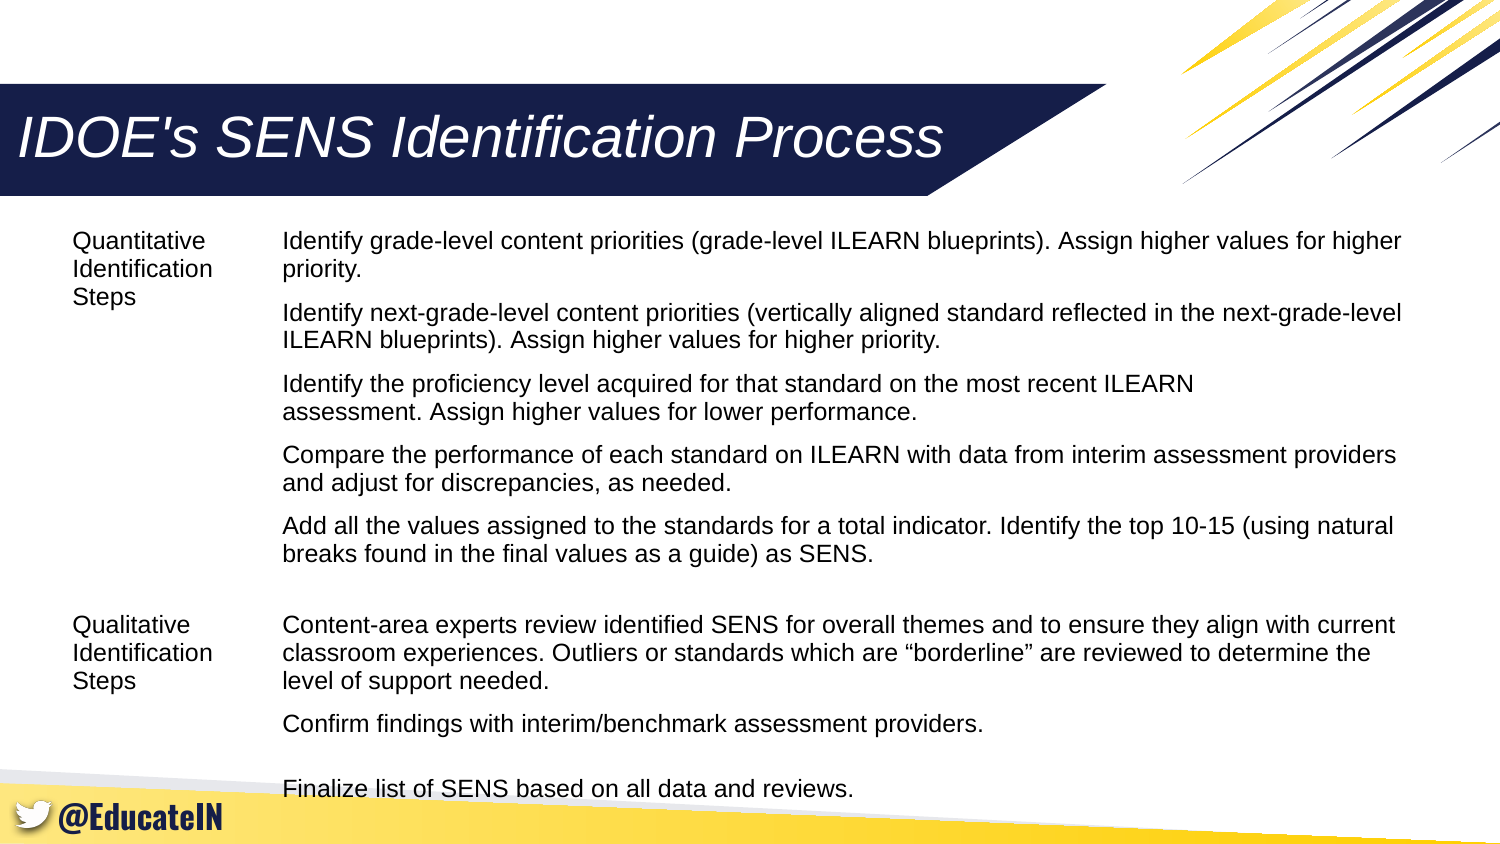

# IDOE's SENS Identification Process
| Quantitative Identification Steps | Identify grade-level content priorities (grade-level ILEARN blueprints). Assign higher values for higher priority. |
| --- | --- |
|  | Identify next-grade-level content priorities (vertically aligned standard reflected in the next-grade-level ILEARN blueprints). Assign higher values for higher priority. |
|  | Identify the proficiency level acquired for that standard on the most recent ILEARN assessment. Assign higher values for lower performance. |
|  | Compare the performance of each standard on ILEARN with data from interim assessment providers and adjust for discrepancies, as needed. |
|  | Add all the values assigned to the standards for a total indicator. Identify the top 10-15 (using natural breaks found in the final values as a guide) as SENS. |
| Qualitative Identification Steps | Content-area experts review identified SENS for overall themes and to ensure they align with current classroom experiences. Outliers or standards which are “borderline” are reviewed to determine the level of support needed. |
|  | Confirm findings with interim/benchmark assessment providers. |
|  | Finalize list of SENS based on all data and reviews. |